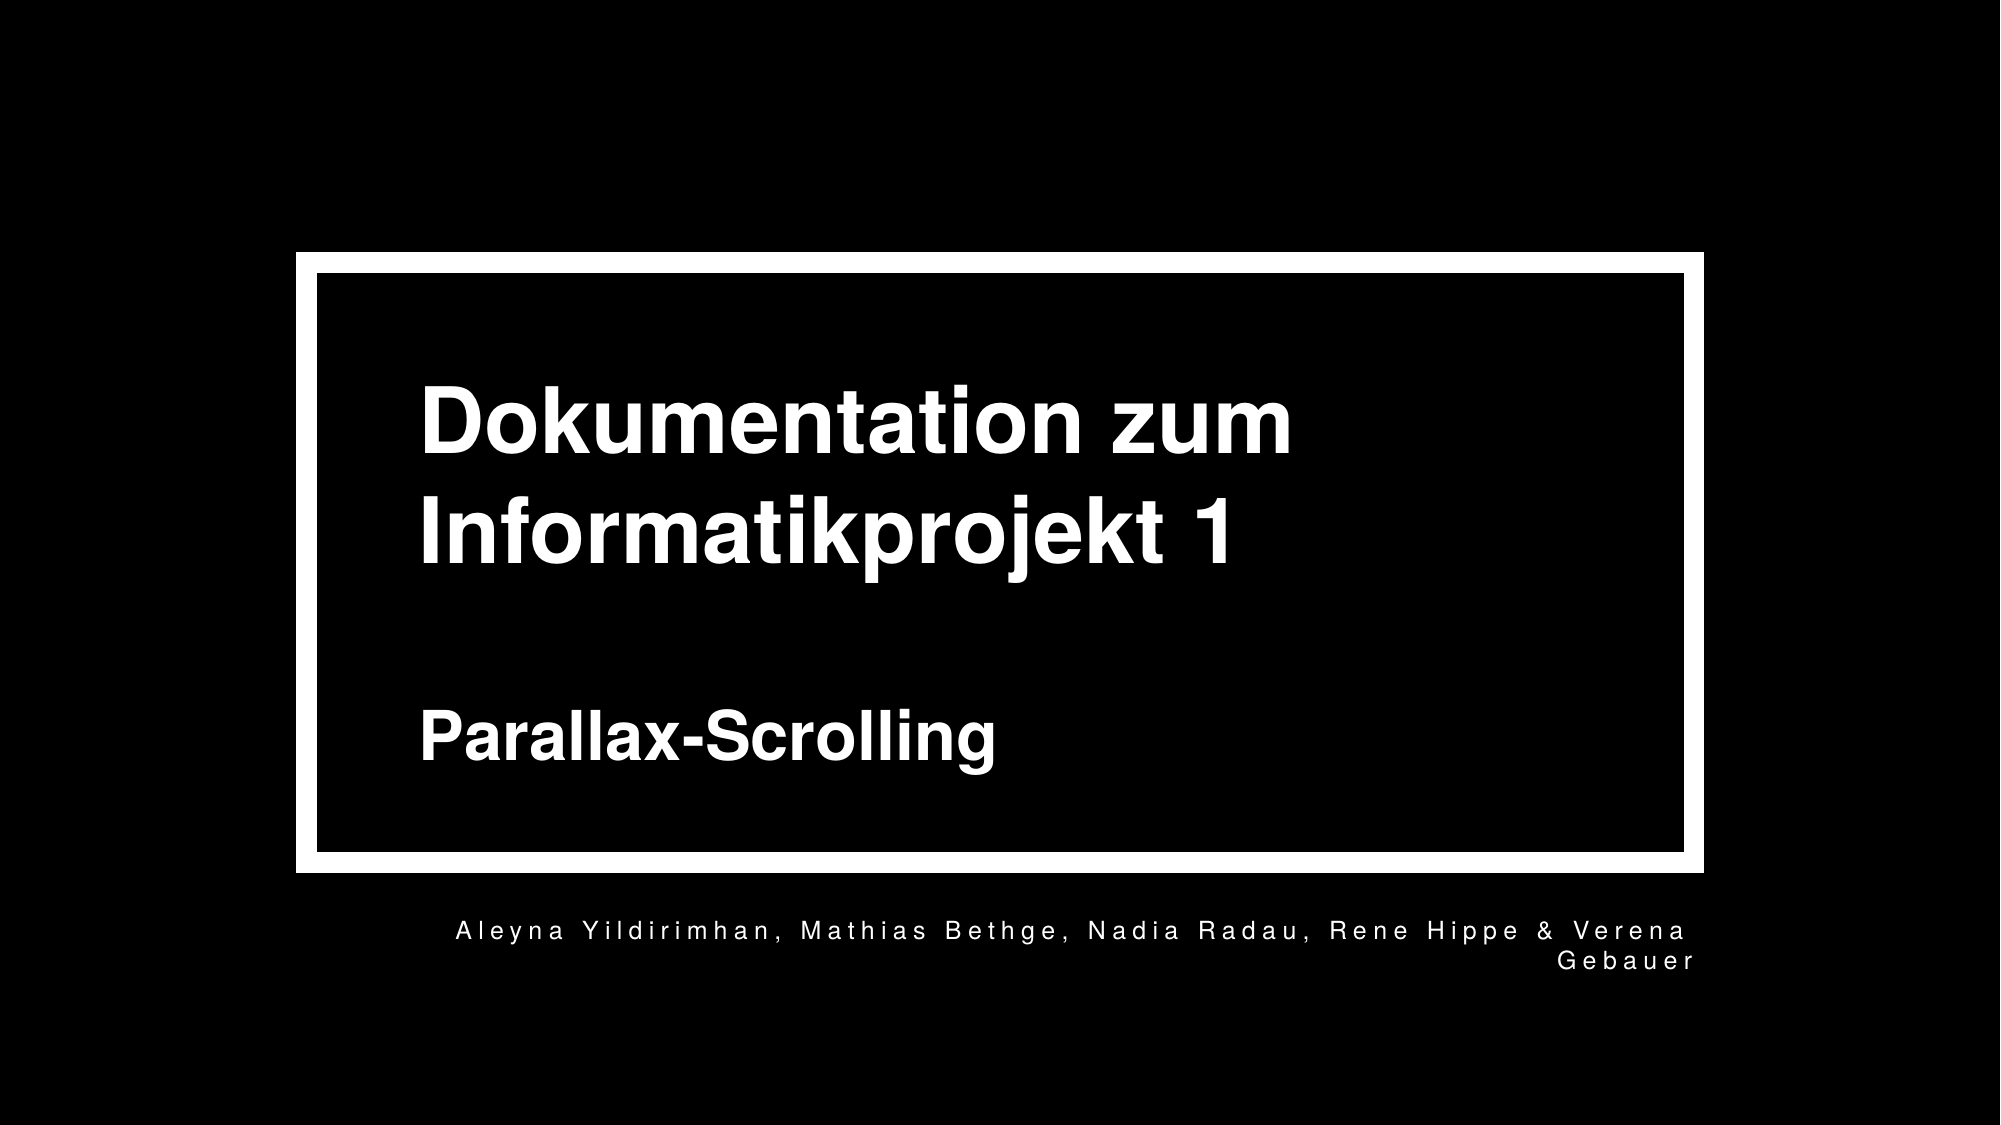

# Dokumentation zum Informatikprojekt 1 Parallax-Scrolling
Aleyna Yildirimhan, Mathias Bethge, Nadia Radau, Rene Hippe & Verena Gebauer